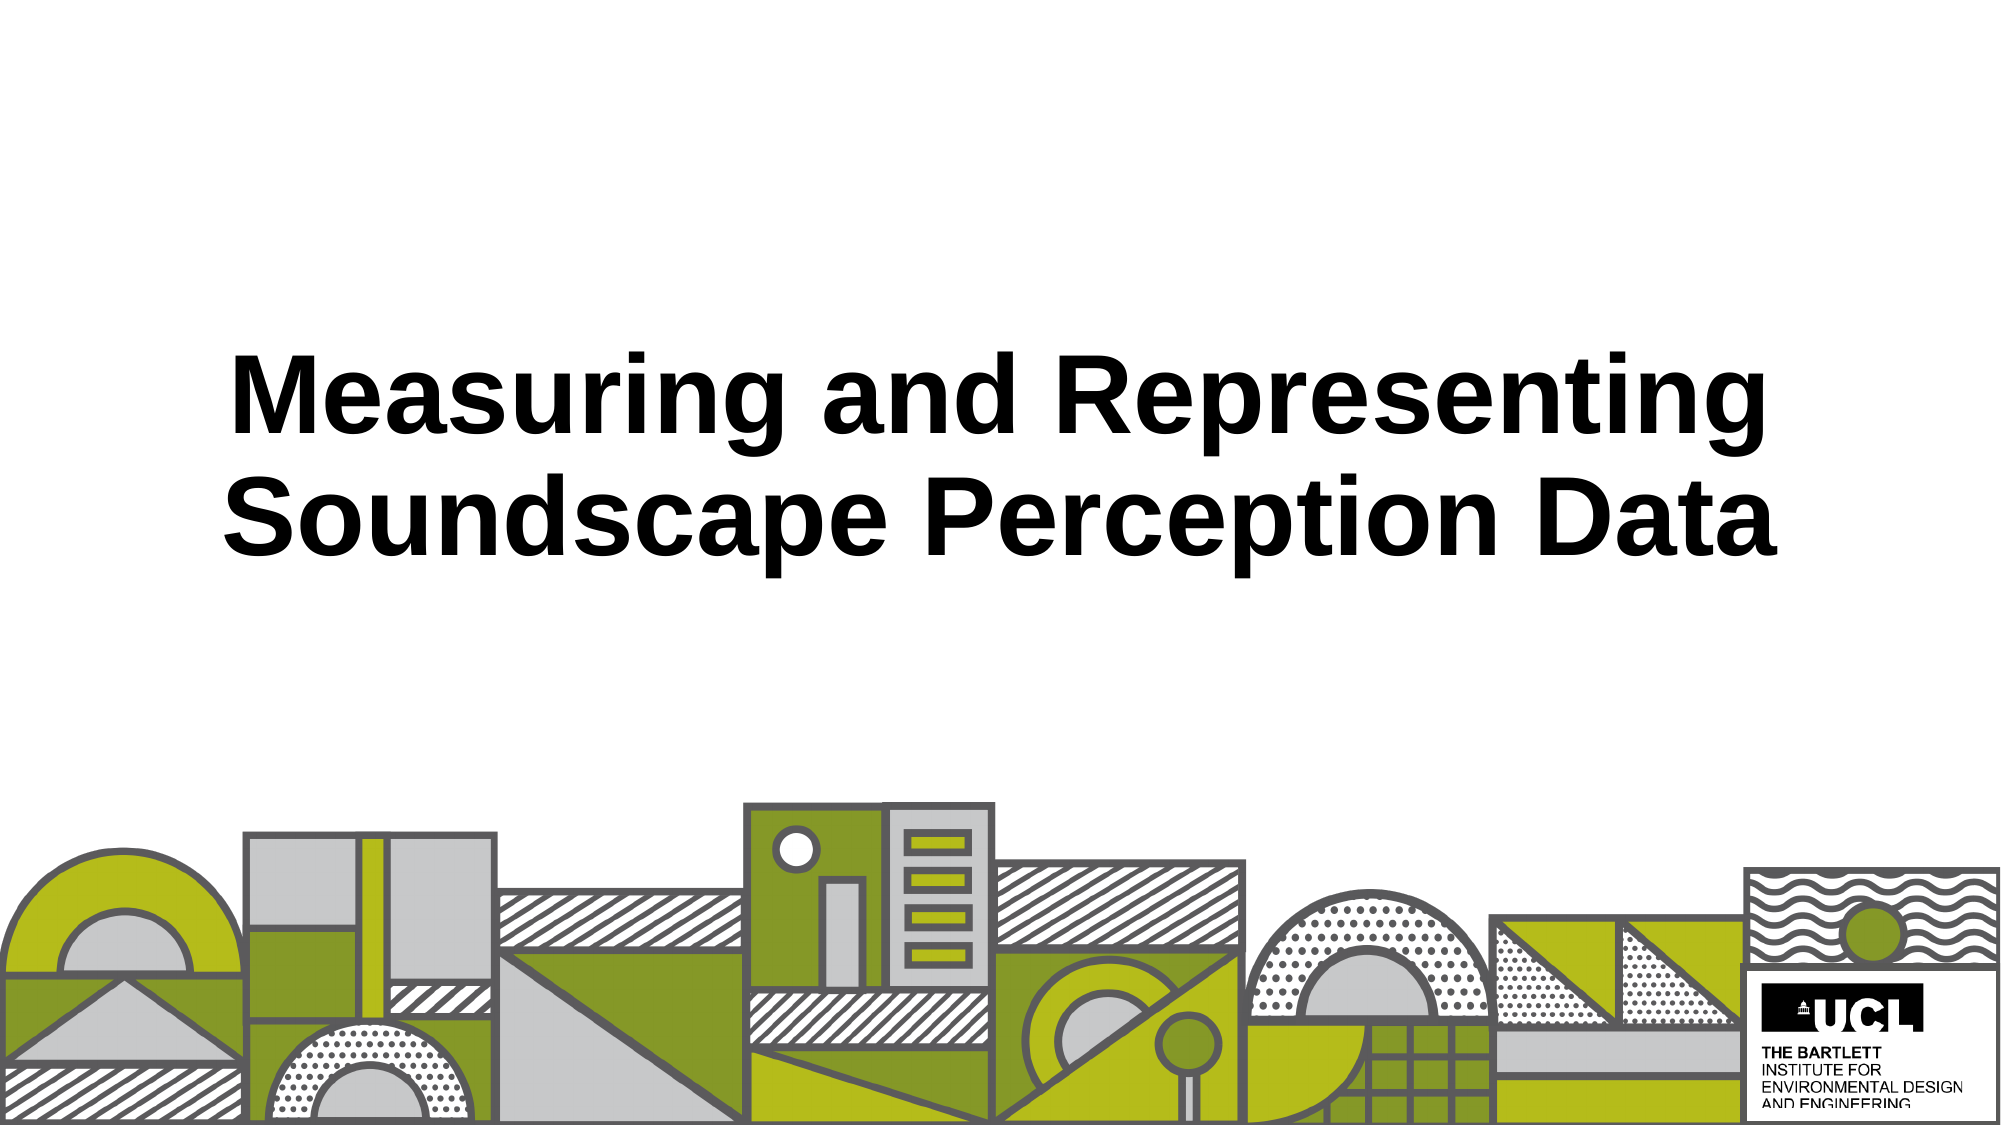

# Measuring and Representing Soundscape Perception Data